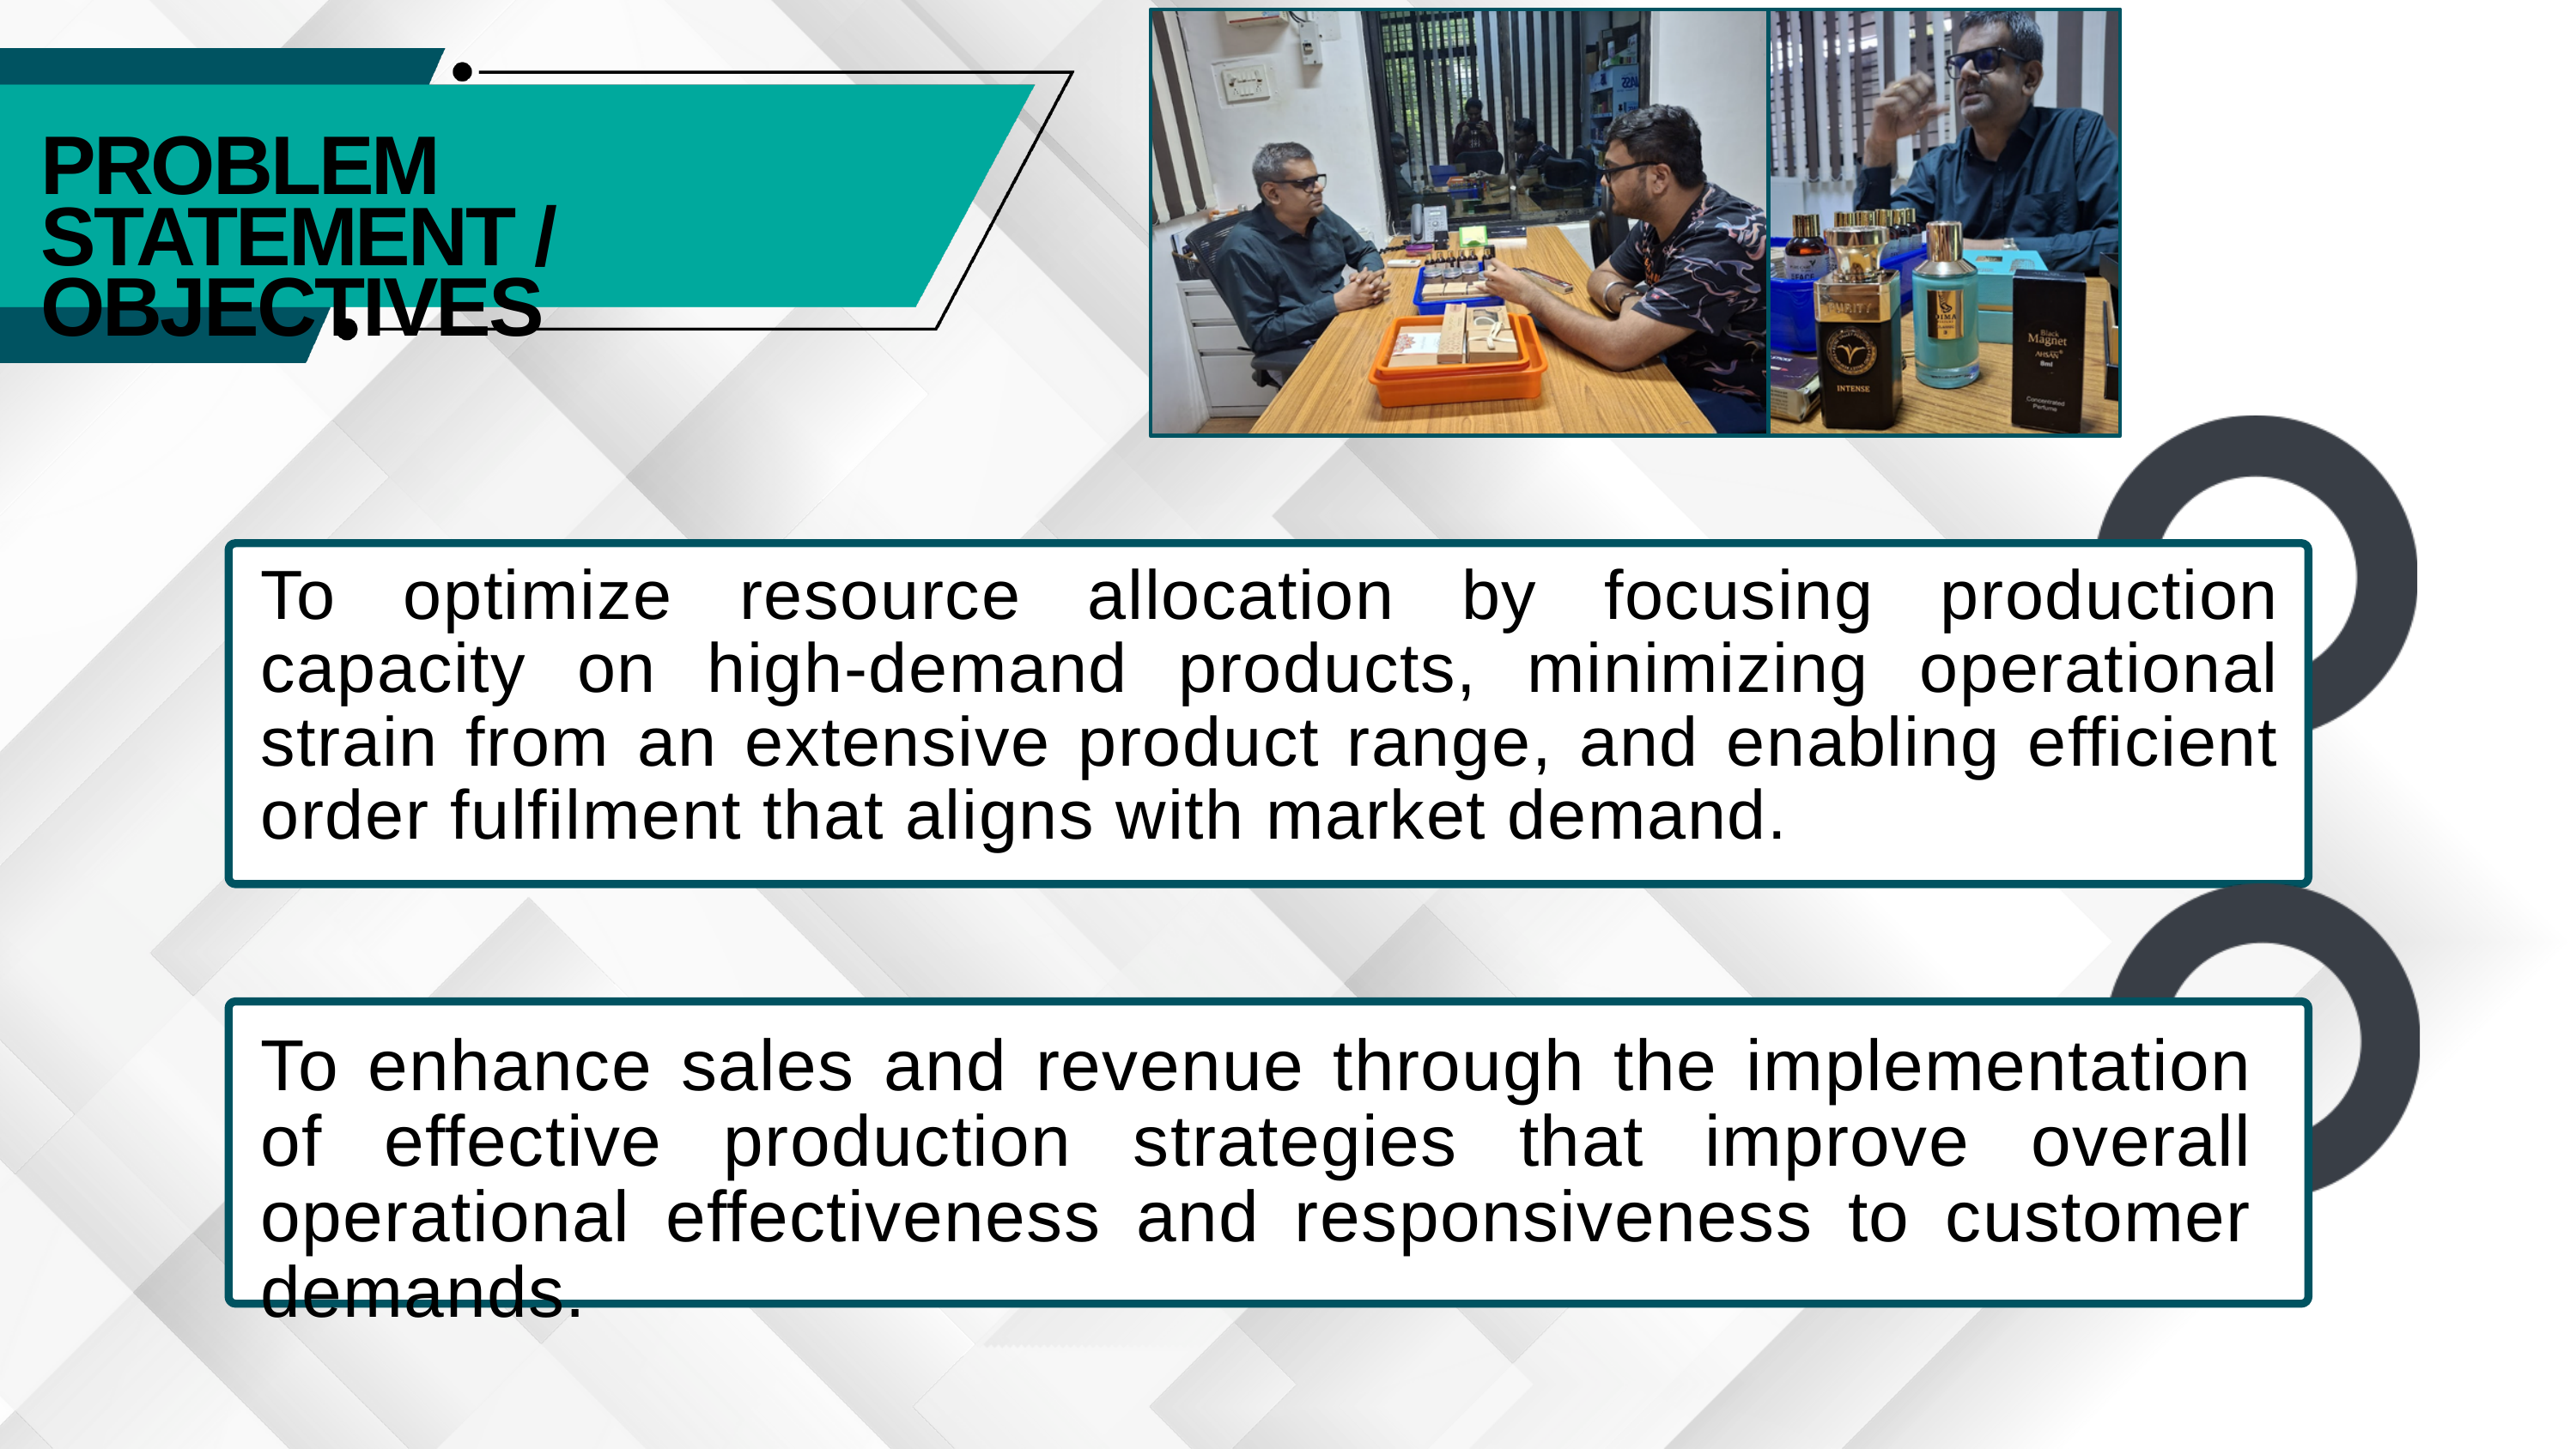

PROBLEM STATEMENT / OBJECTIVES

To optimize resource allocation by focusing production capacity on high-demand products, minimizing operational strain from an extensive product range, and enabling efficient order fulfilment that aligns with market demand.

To enhance sales and revenue through the implementation of effective production strategies that improve overall operational effectiveness and responsiveness to customer demands.